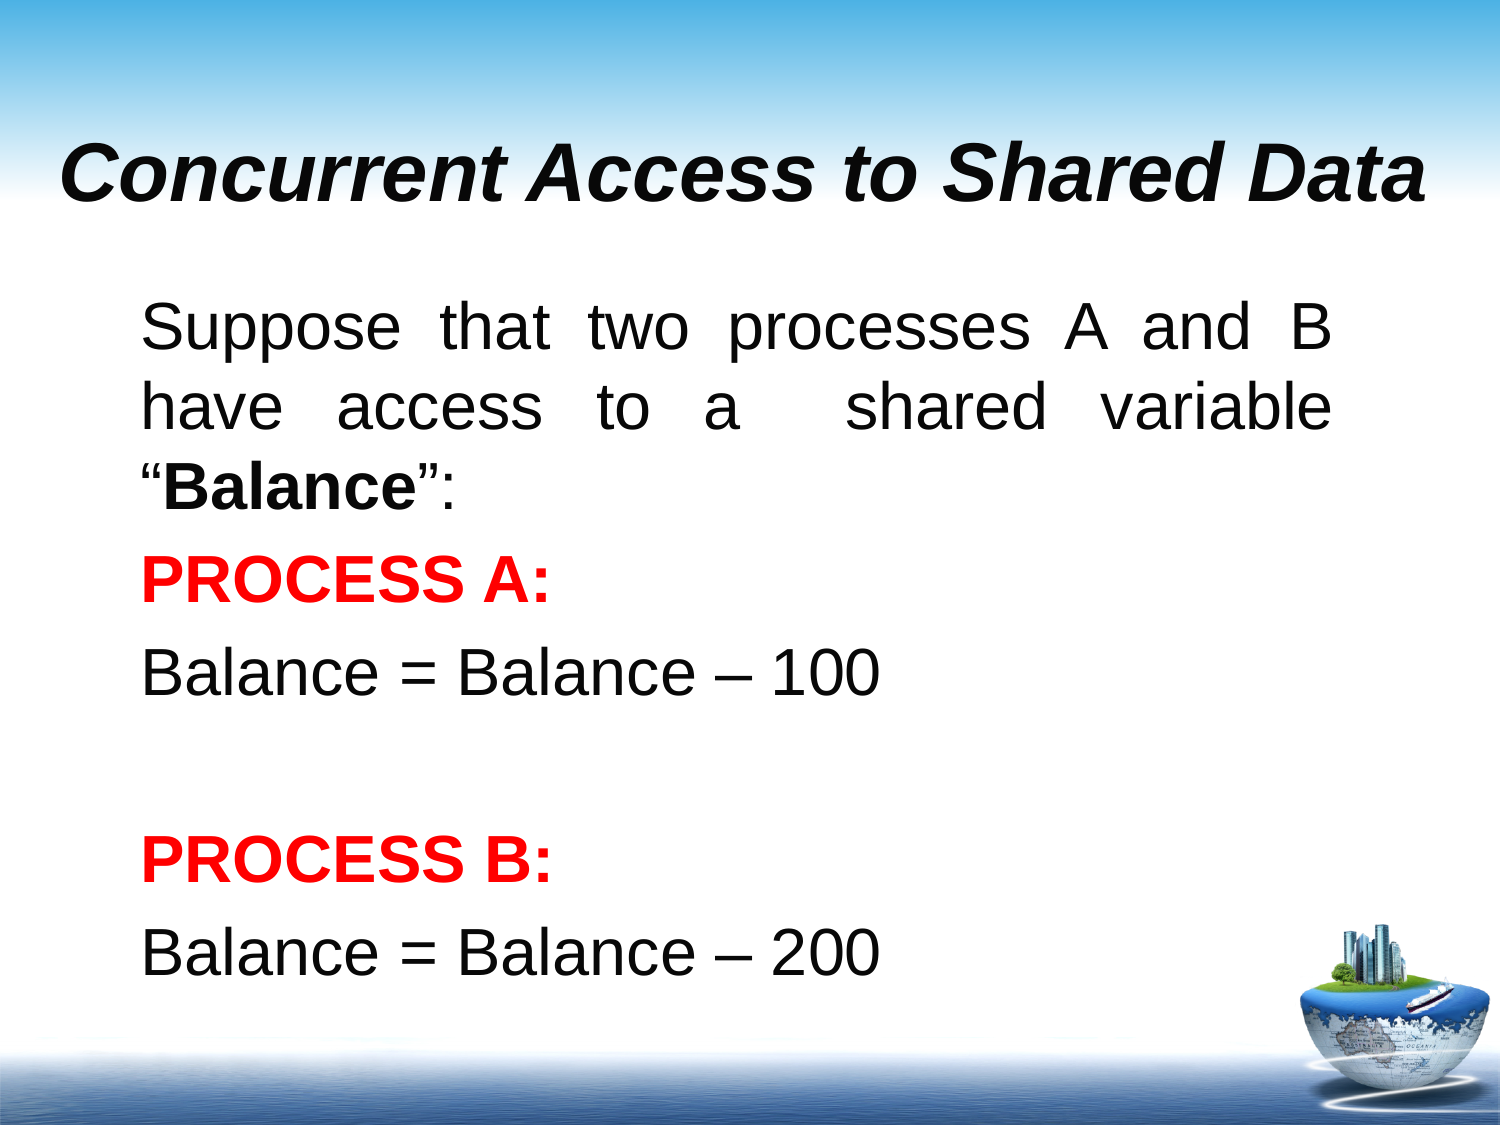

# Concurrent Access to Shared Data
Suppose that two processes A and B have access to a  shared variable “Balance”:
PROCESS A:
Balance = Balance – 100

PROCESS B:
Balance = Balance – 200